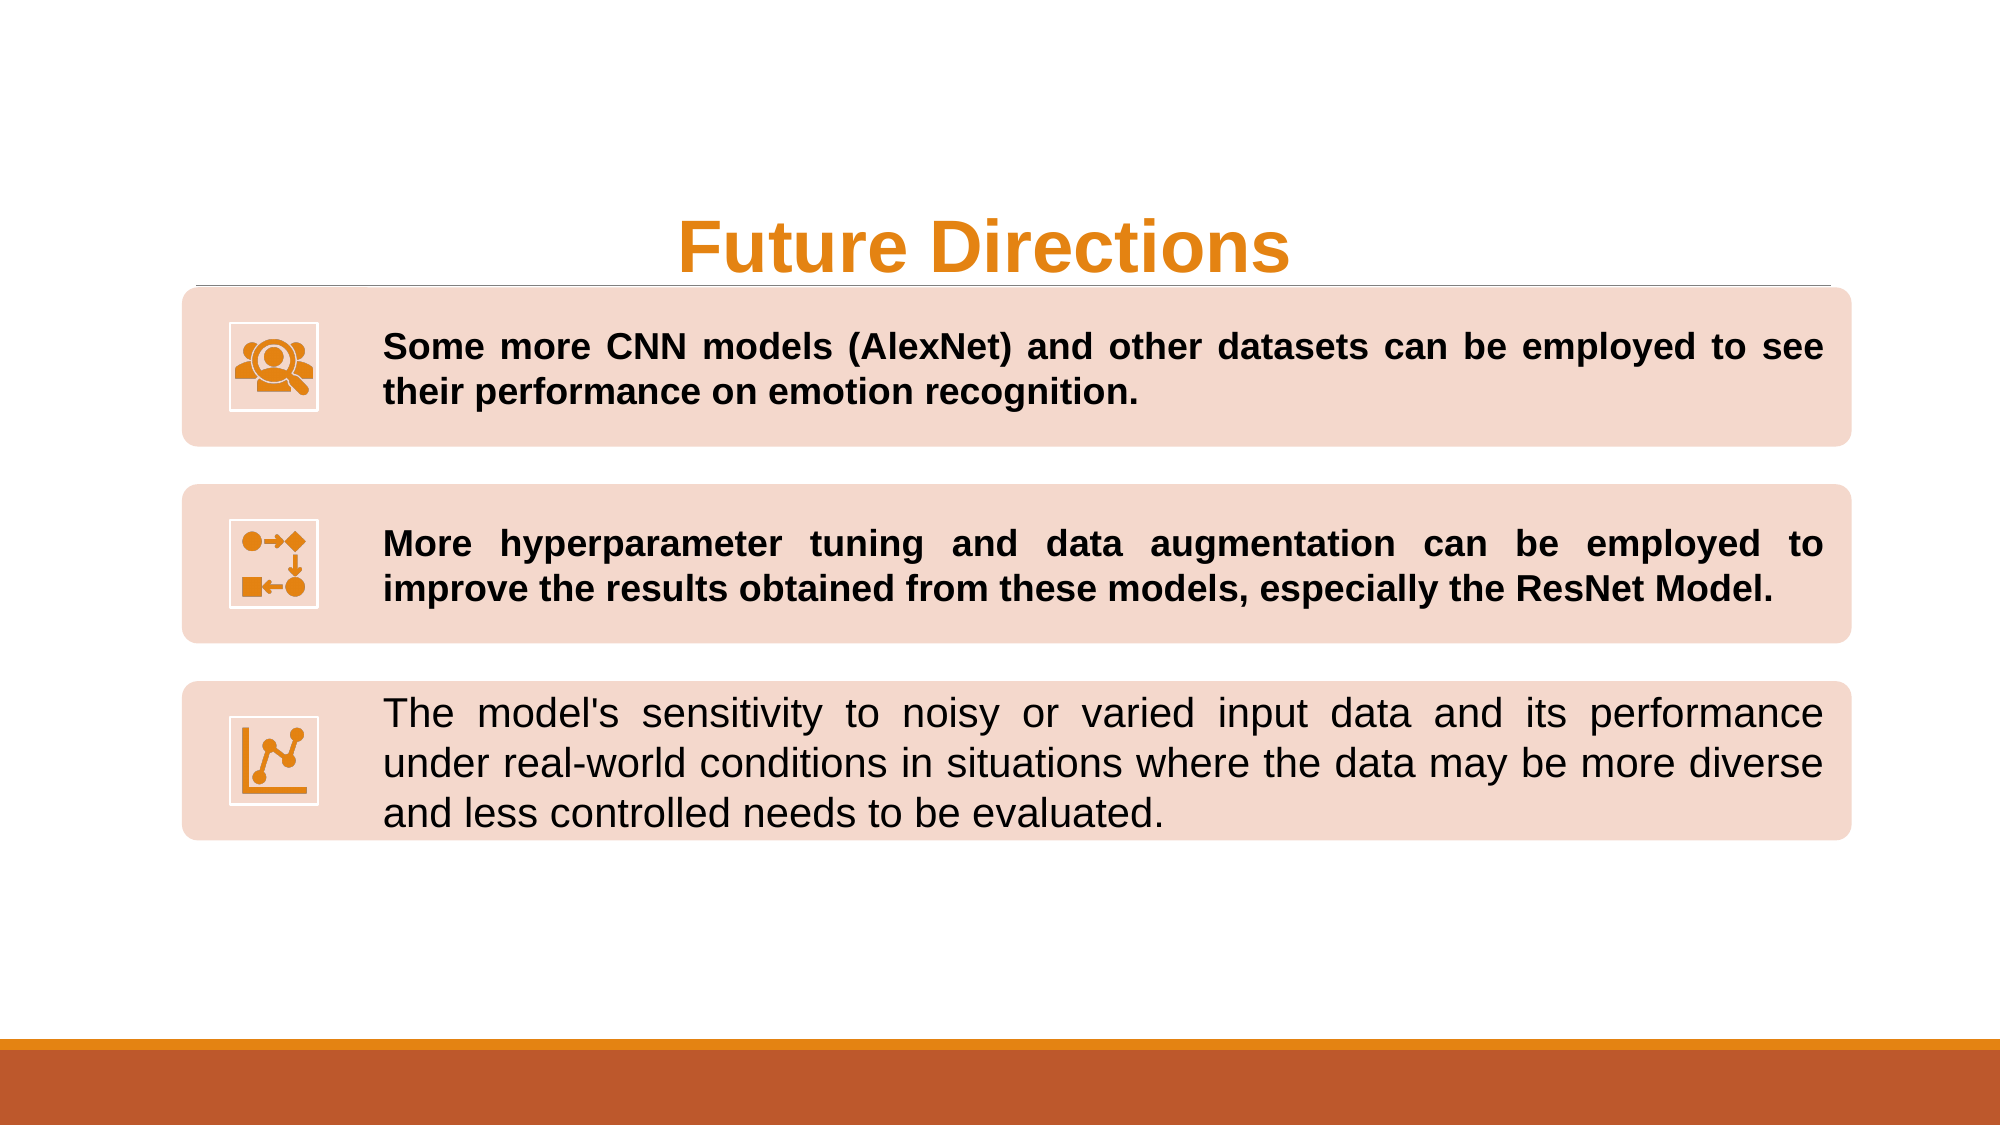

Future Directions
Some more CNN models (AlexNet) and other datasets can be employed to see their performance on emotion recognition.
More hyperparameter tuning and data augmentation can be employed to improve the results obtained from these models, especially the ResNet Model.
The model's sensitivity to noisy or varied input data and its performance under real-world conditions in situations where the data may be more diverse and less controlled needs to be evaluated.